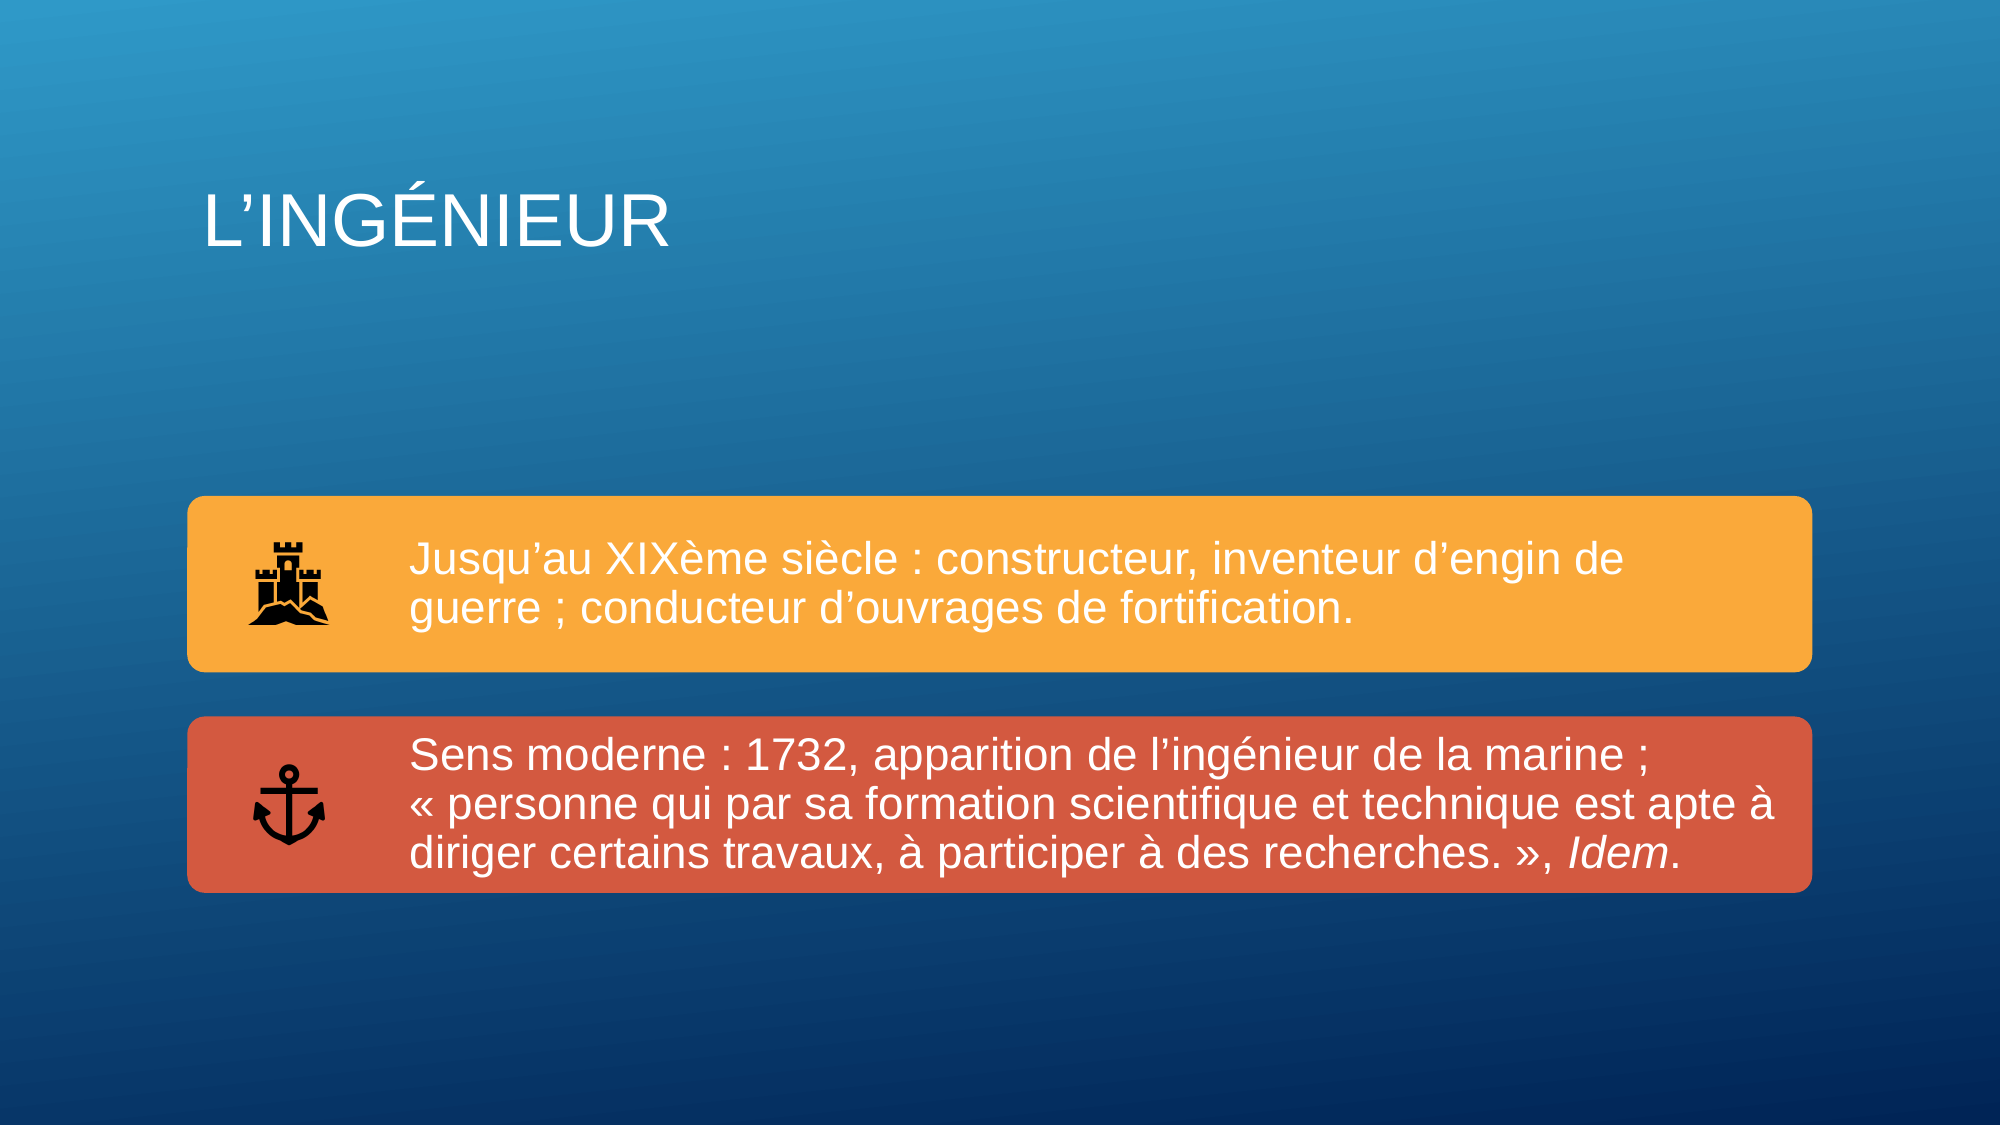

# l’ingénieur
Jusqu’au XIXème siècle : constructeur, inventeur d’engin de guerre ; conducteur d’ouvrages de fortification.
Sens moderne : 1732, apparition de l’ingénieur de la marine ; « personne qui par sa formation scientifique et technique est apte à diriger certains travaux, à participer à des recherches. », Idem.